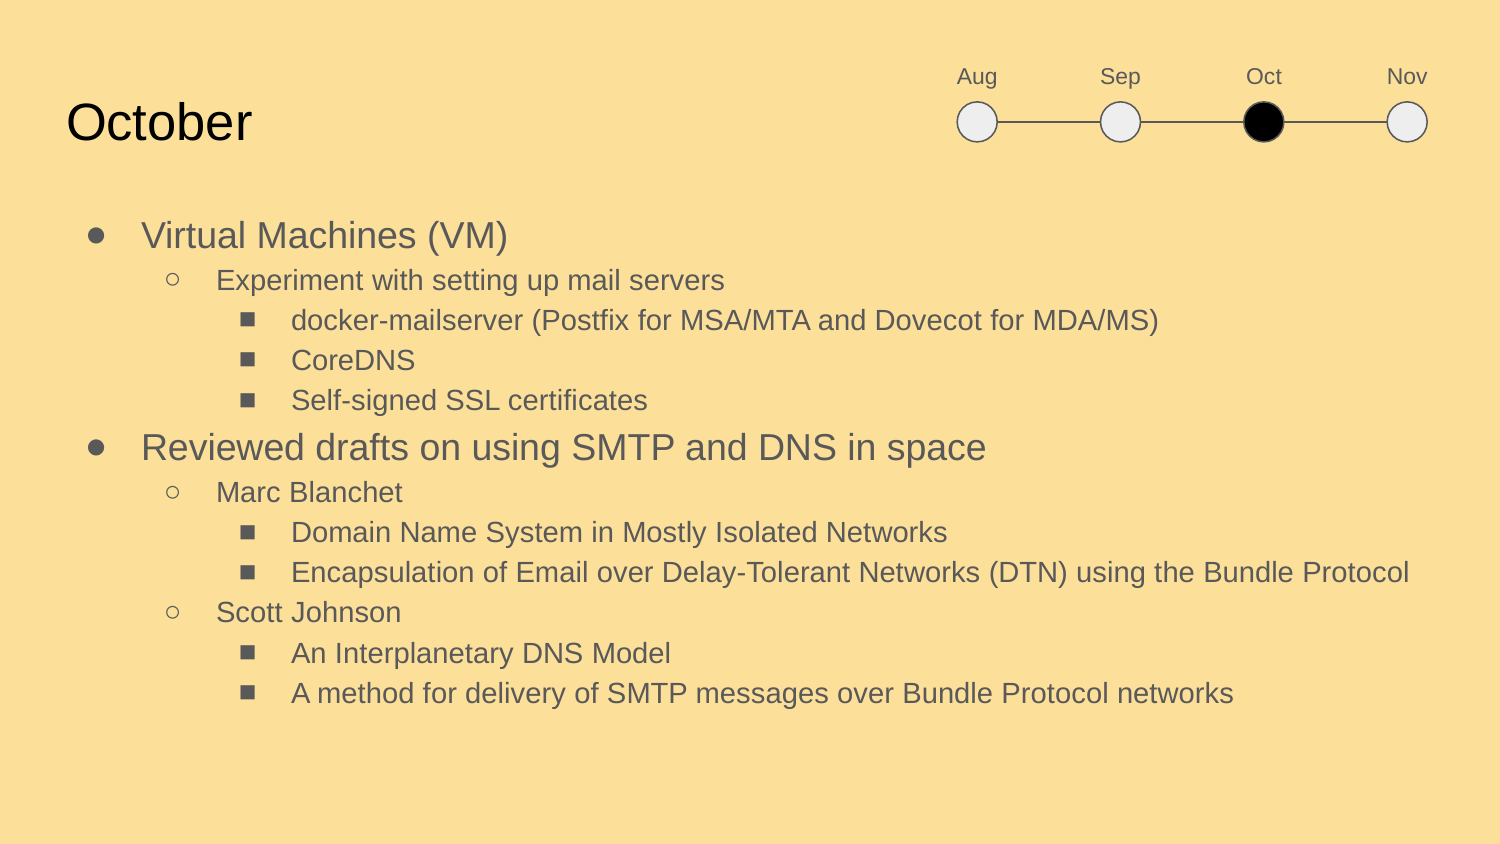

Aug
Sep
Oct
Nov
# October

Virtual Machines (VM)
Experiment with setting up mail servers
docker-mailserver (Postfix for MSA/MTA and Dovecot for MDA/MS)
CoreDNS
Self-signed SSL certificates
Reviewed drafts on using SMTP and DNS in space
Marc Blanchet
Domain Name System in Mostly Isolated Networks
Encapsulation of Email over Delay-Tolerant Networks (DTN) using the Bundle Protocol
Scott Johnson
An Interplanetary DNS Model
A method for delivery of SMTP messages over Bundle Protocol networks